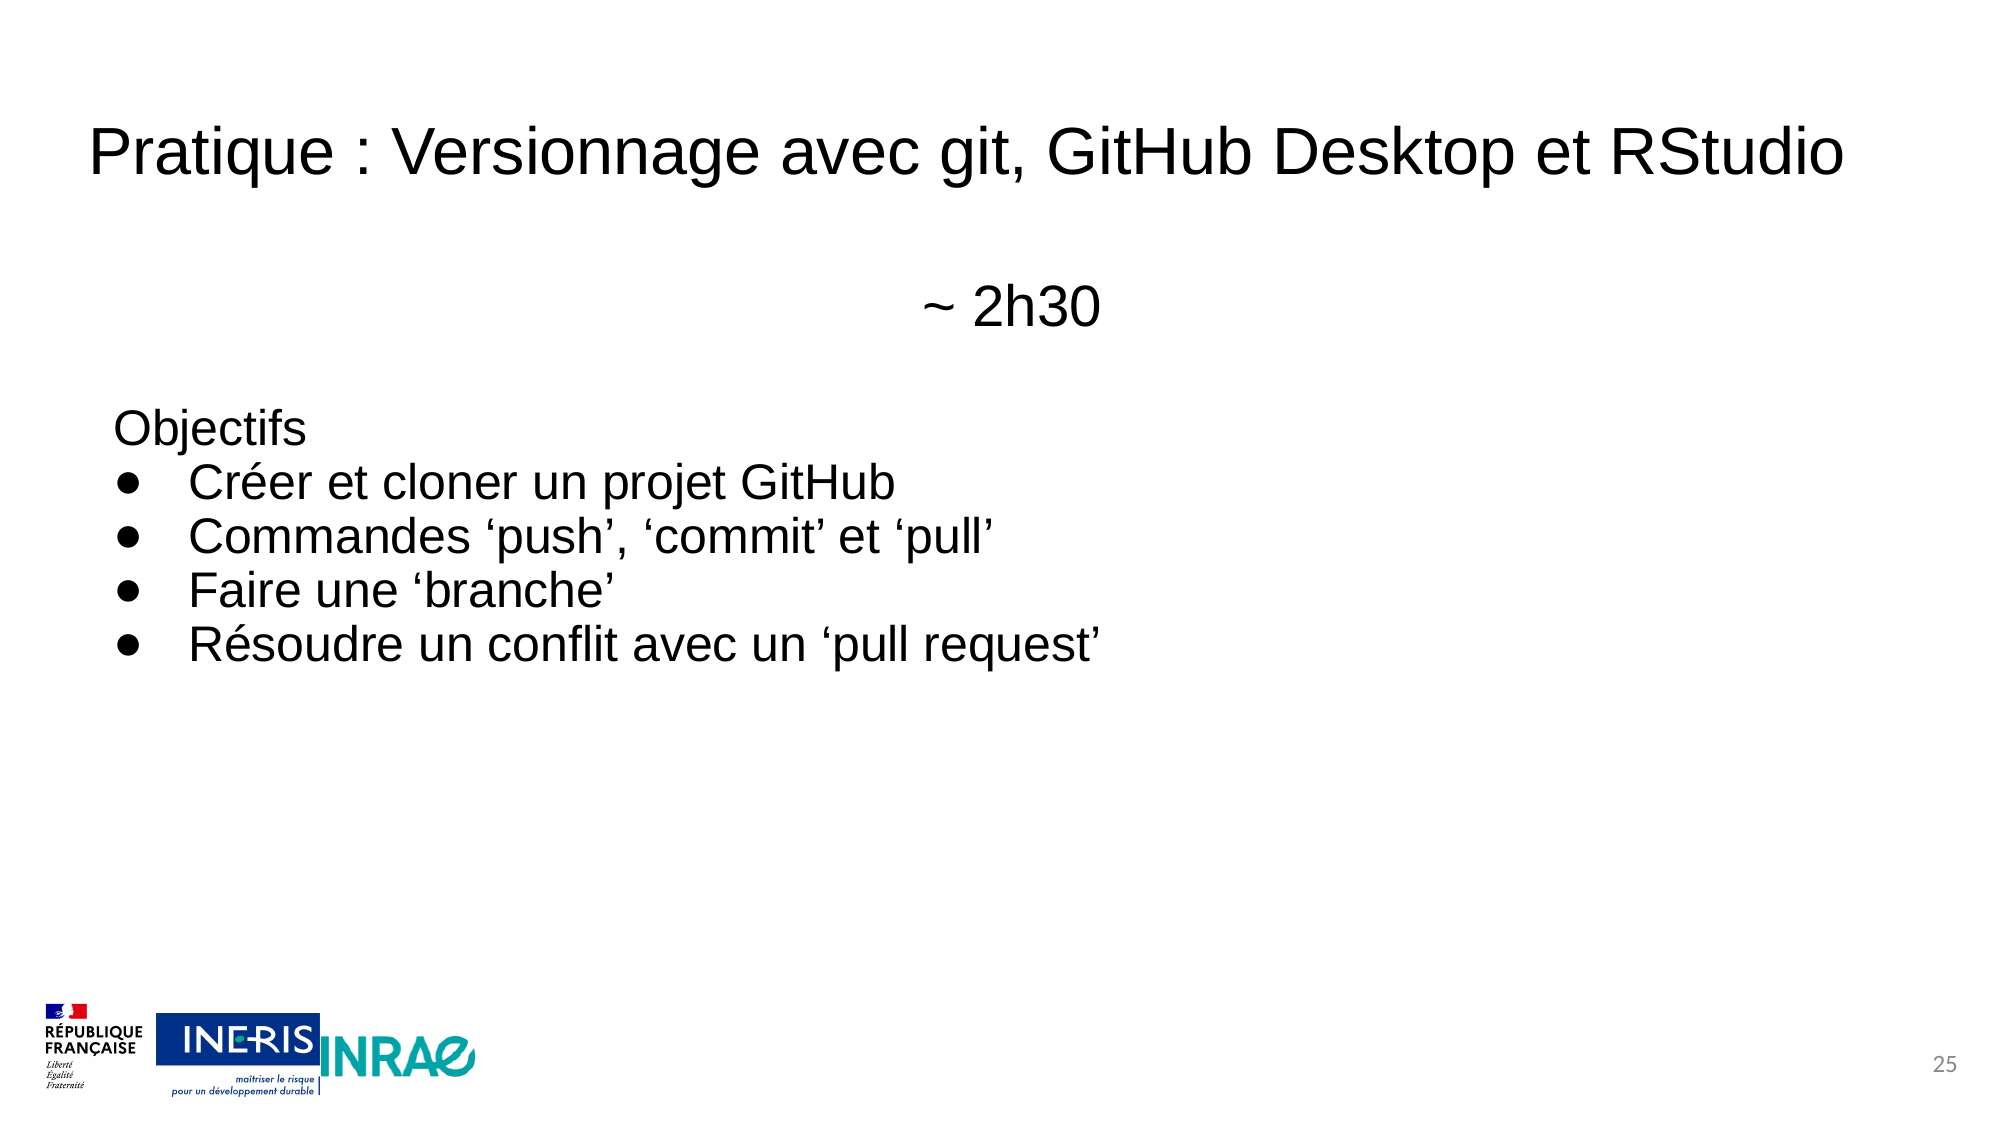

1
# Pratique : Versionnage avec git, GitHub Desktop et RStudio
~ 2h30

Objectifs
Créer et cloner un projet GitHub
Commandes ‘push’, ‘commit’ et ‘pull’
Faire une ‘branche’
Résoudre un conflit avec un ‘pull request’

2
3
4
25